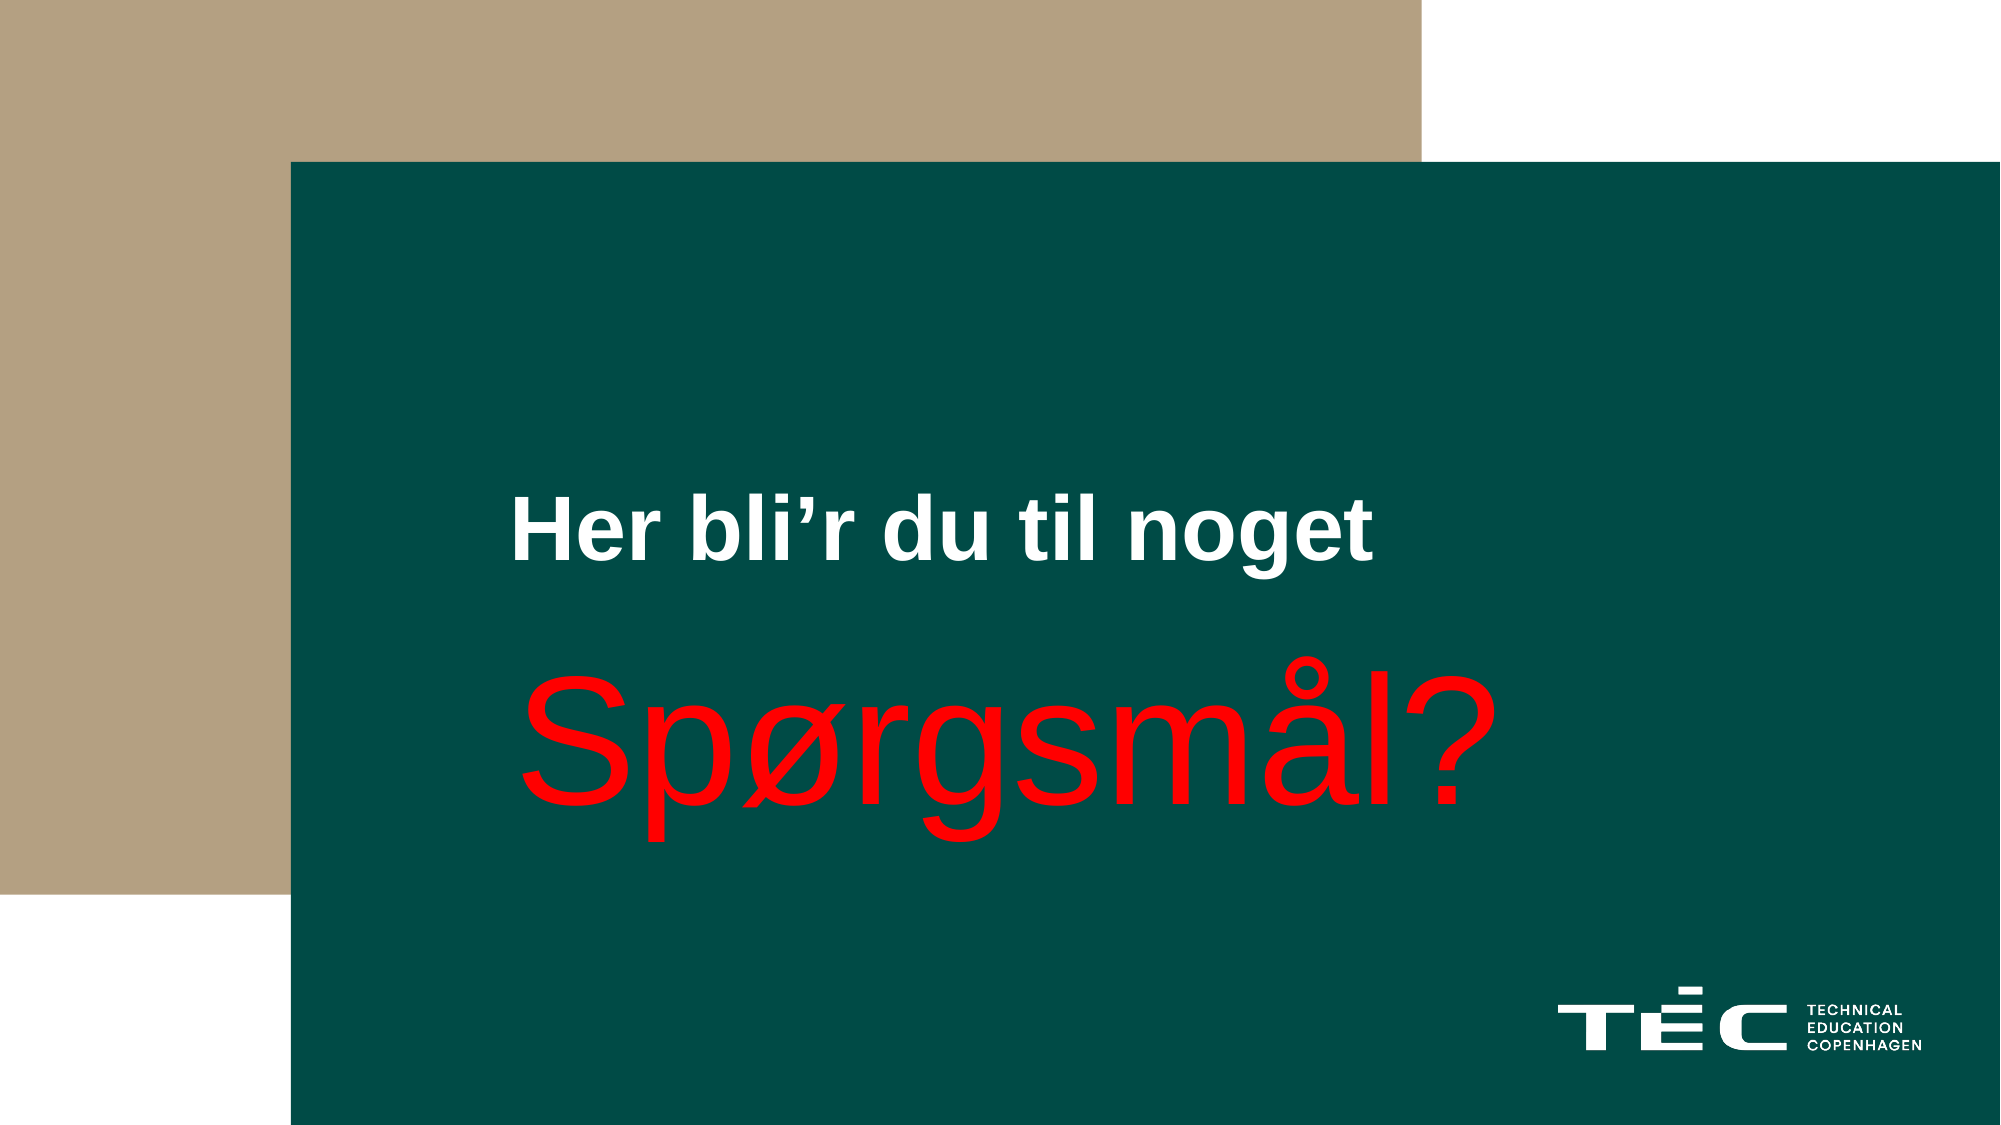

# Her bli’r du til noget
Spørgsmål?